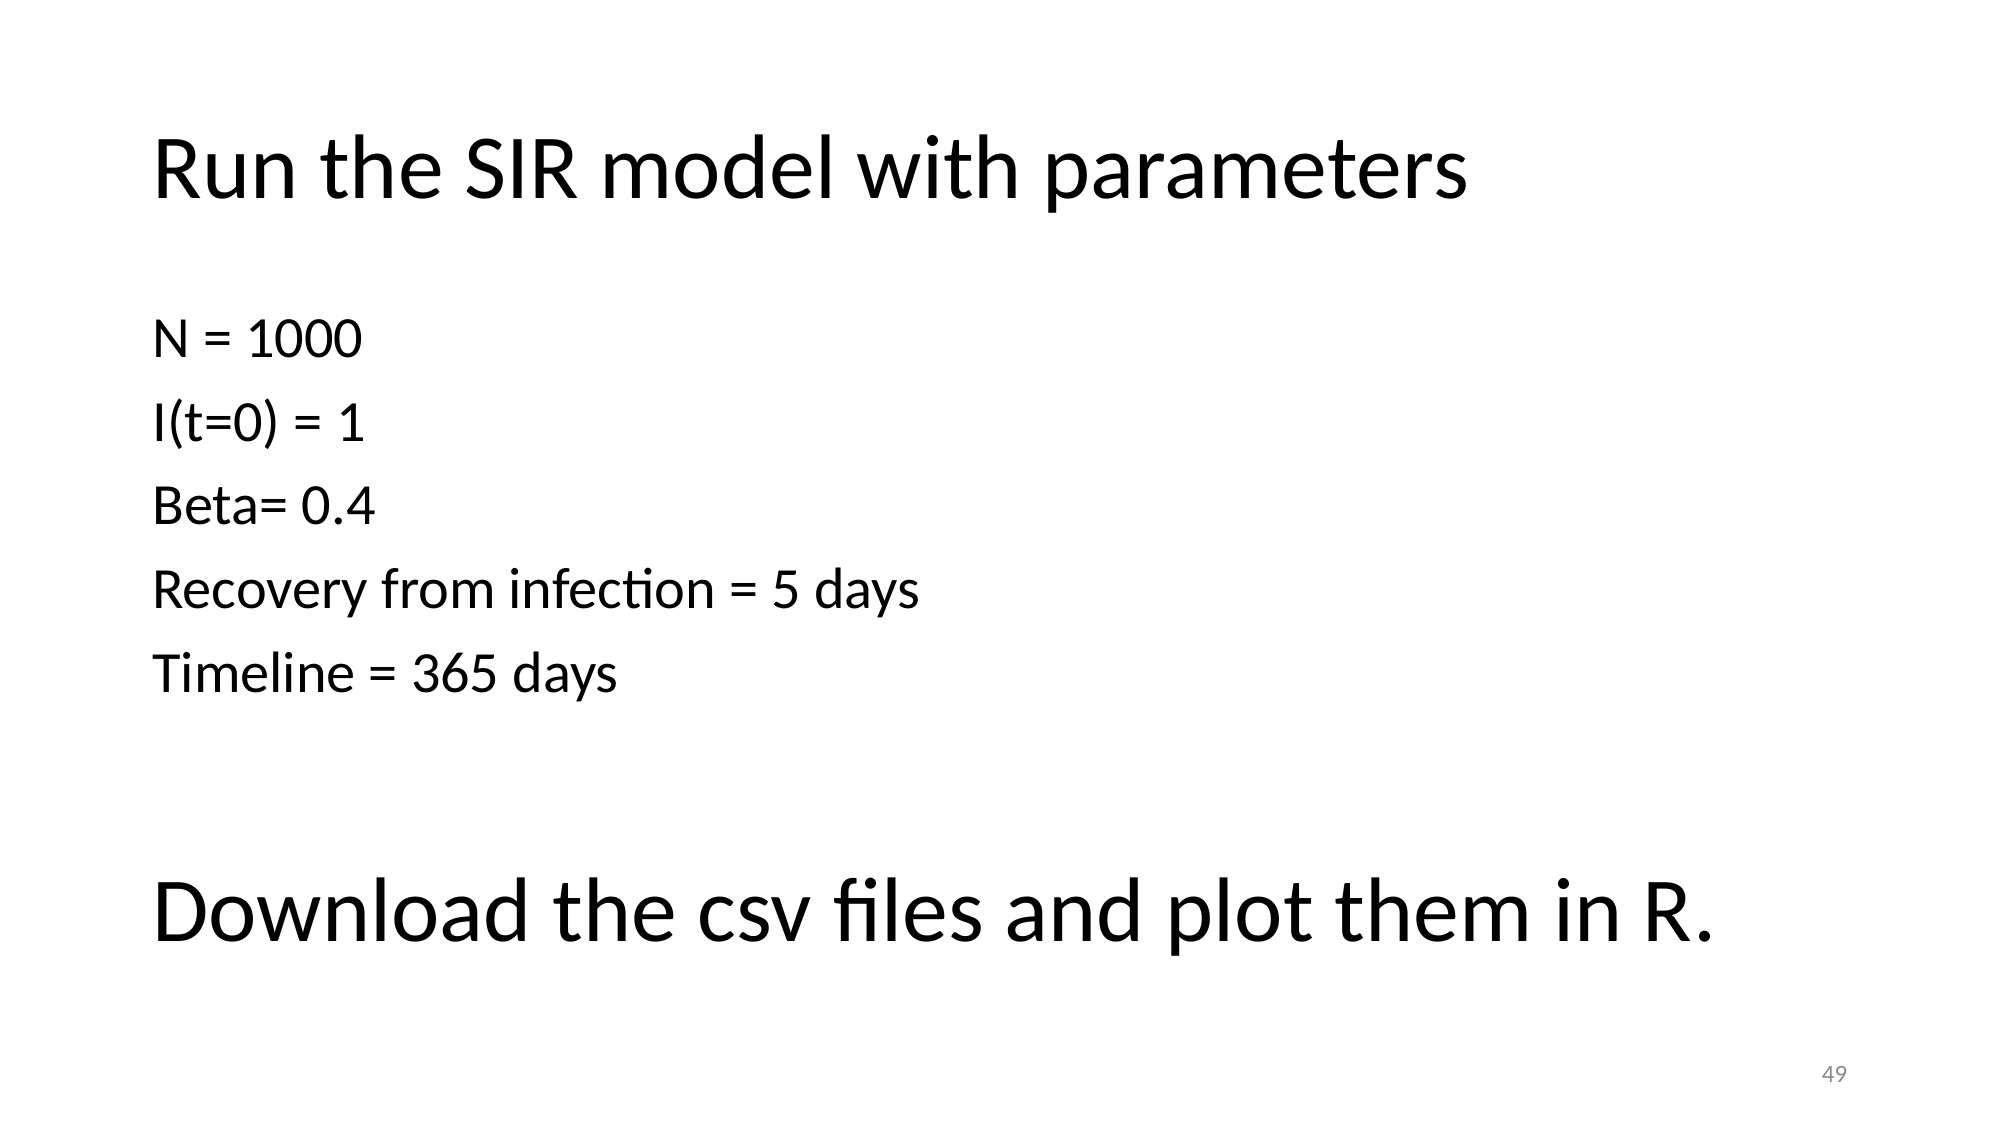

# Run the SIR model with parameters
N = 1000
I(t=0) = 1
Beta= 0.4
Recovery from infection = 5 days
Timeline = 365 days
Download the csv files and plot them in R.
49